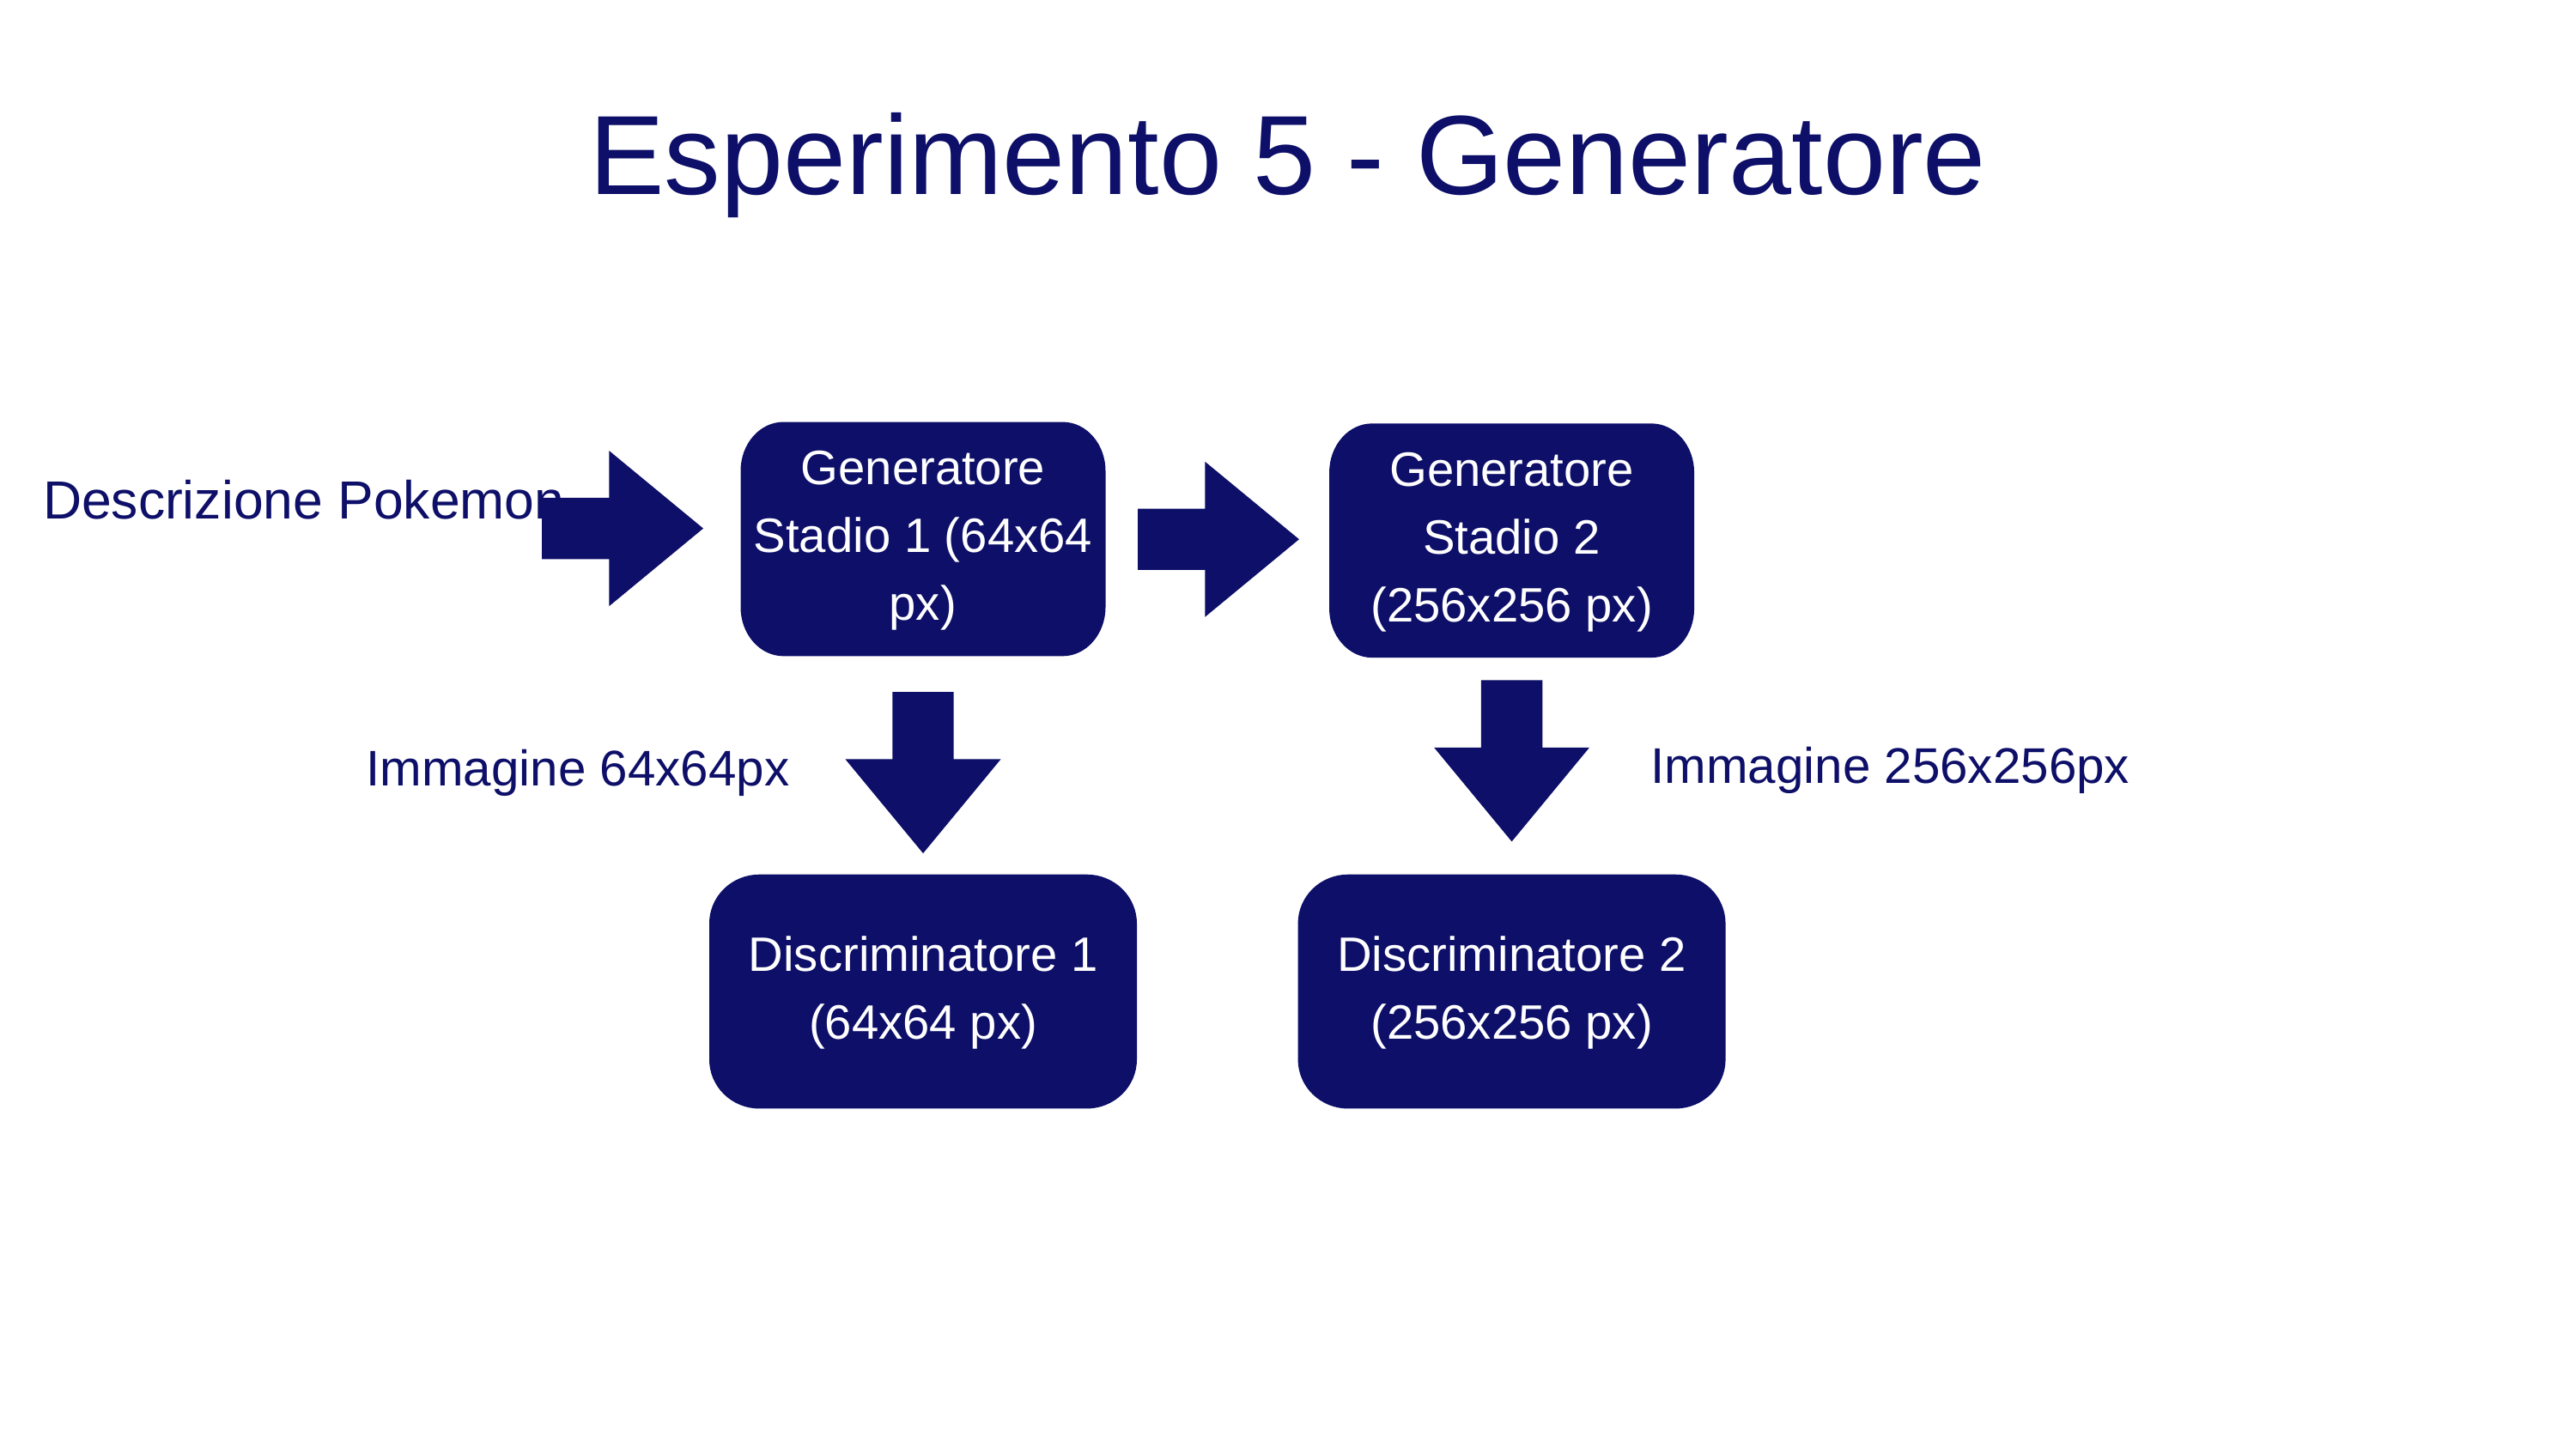

Esperimento 5 - Generatore

Generatore Stadio 1 (64x64 px)

Generatore Stadio 2 (256x256 px)
Descrizione Pokemon

Immagine 256x256px
Immagine 64x64px

Discriminatore 1
(64x64 px)

Discriminatore 2
(256x256 px)